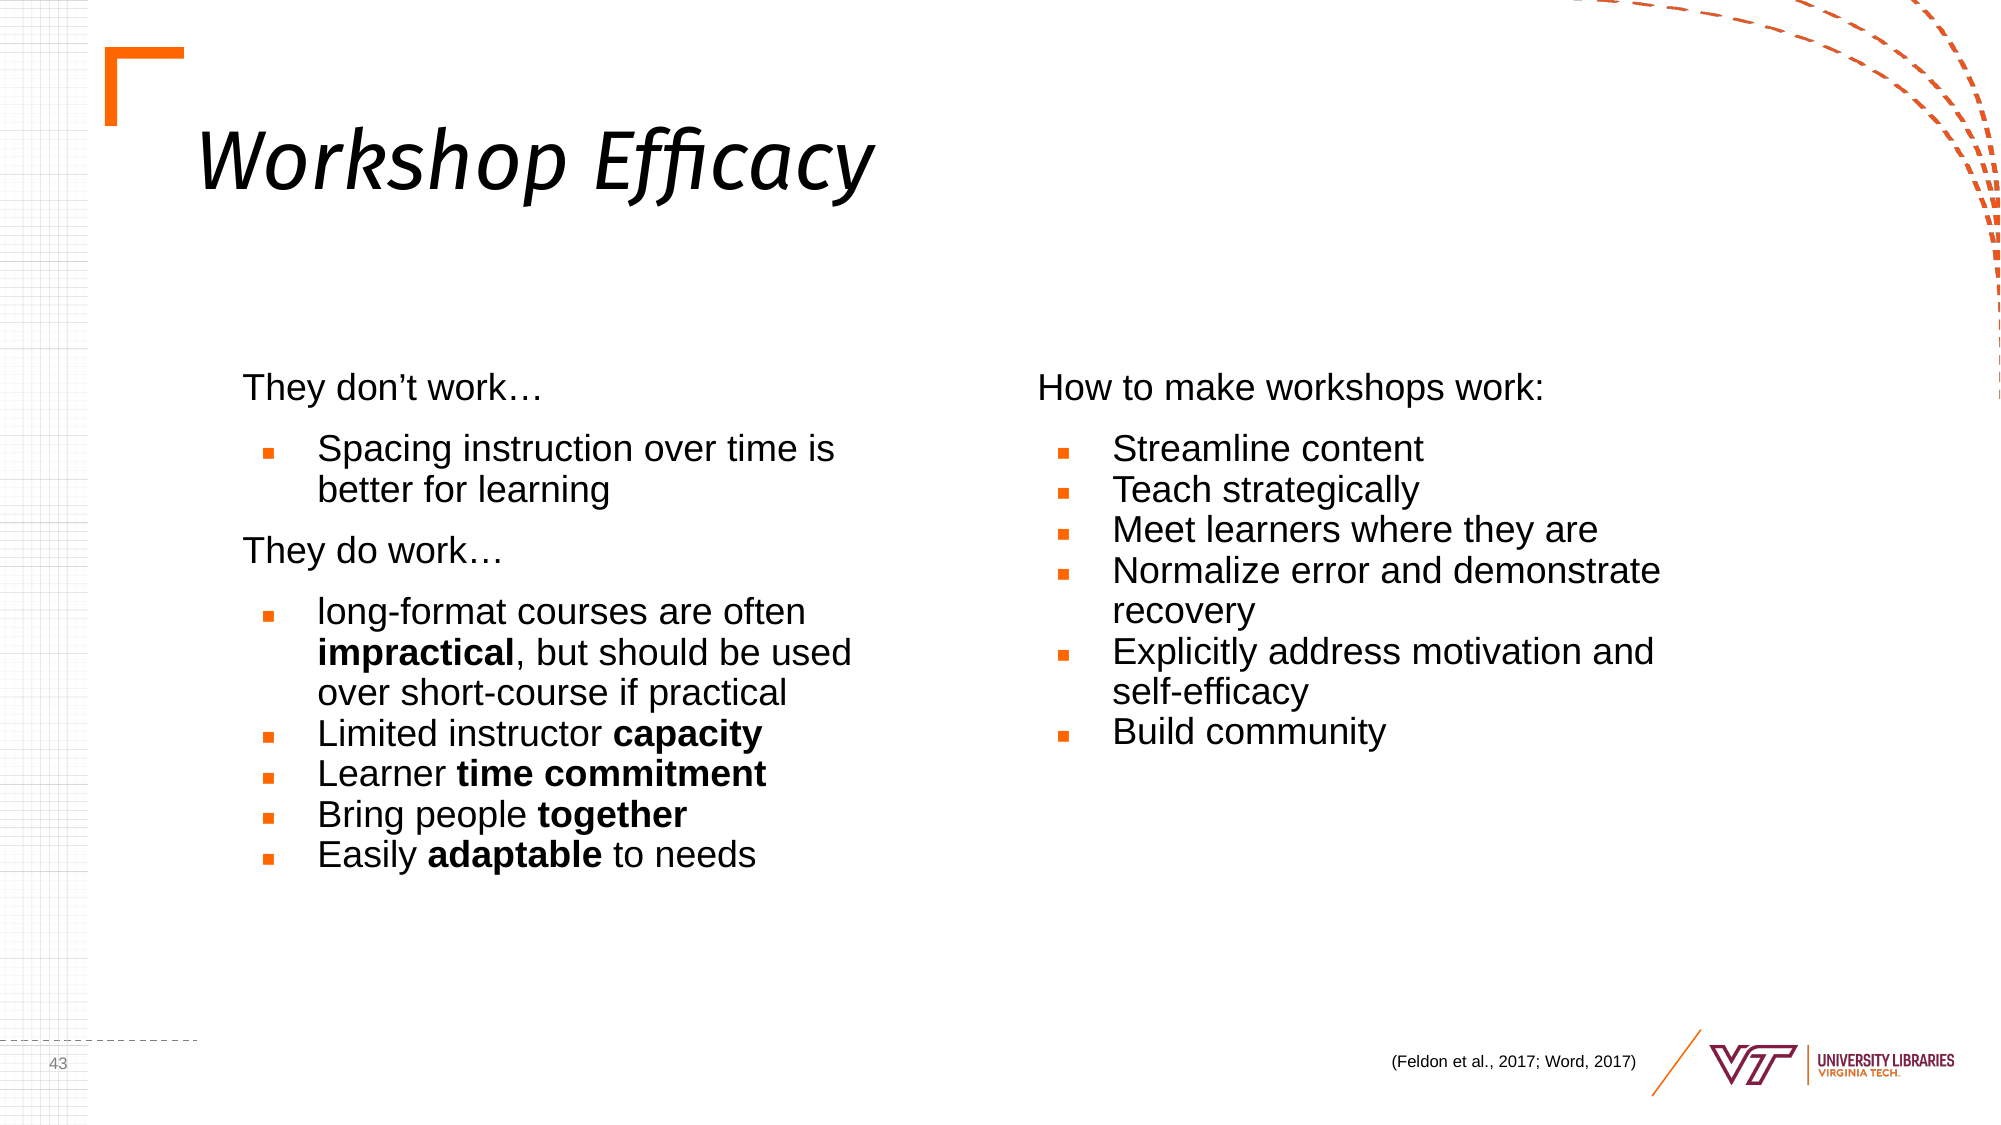

# Workshop Efficacy
They don’t work…
Spacing instruction over time is better for learning
They do work…
long-format courses are often impractical, but should be used over short-course if practical
Limited instructor capacity
Learner time commitment
Bring people together
Easily adaptable to needs
How to make workshops work:
Streamline content
Teach strategically
Meet learners where they are
Normalize error and demonstrate recovery
Explicitly address motivation and self-efficacy
Build community
43
(Feldon et al., 2017; Word, 2017)